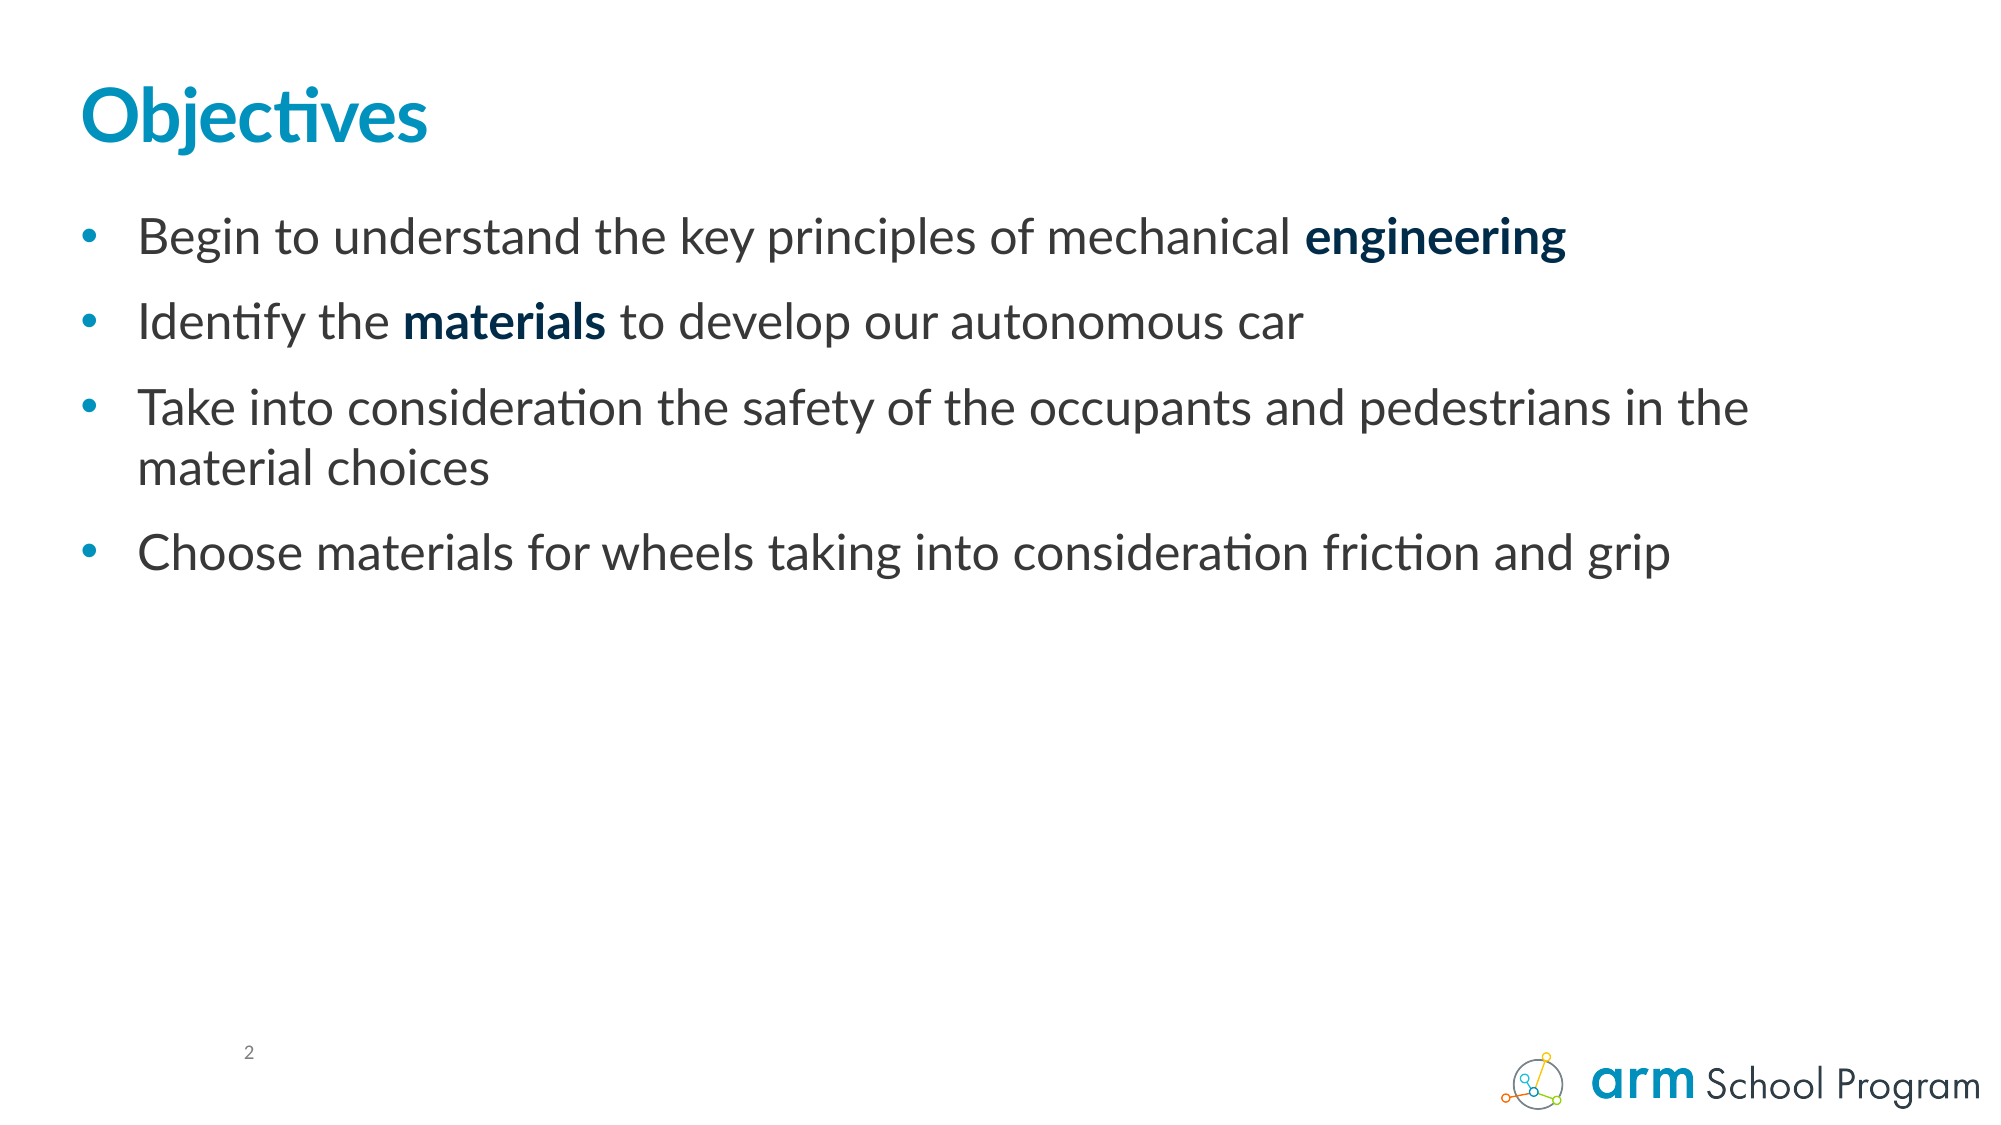

# Objectives
Begin to understand the key principles of mechanical engineering
Identify the materials to develop our autonomous car
Take into consideration the safety of the occupants and pedestrians in the material choices
Choose materials for wheels taking into consideration friction and grip